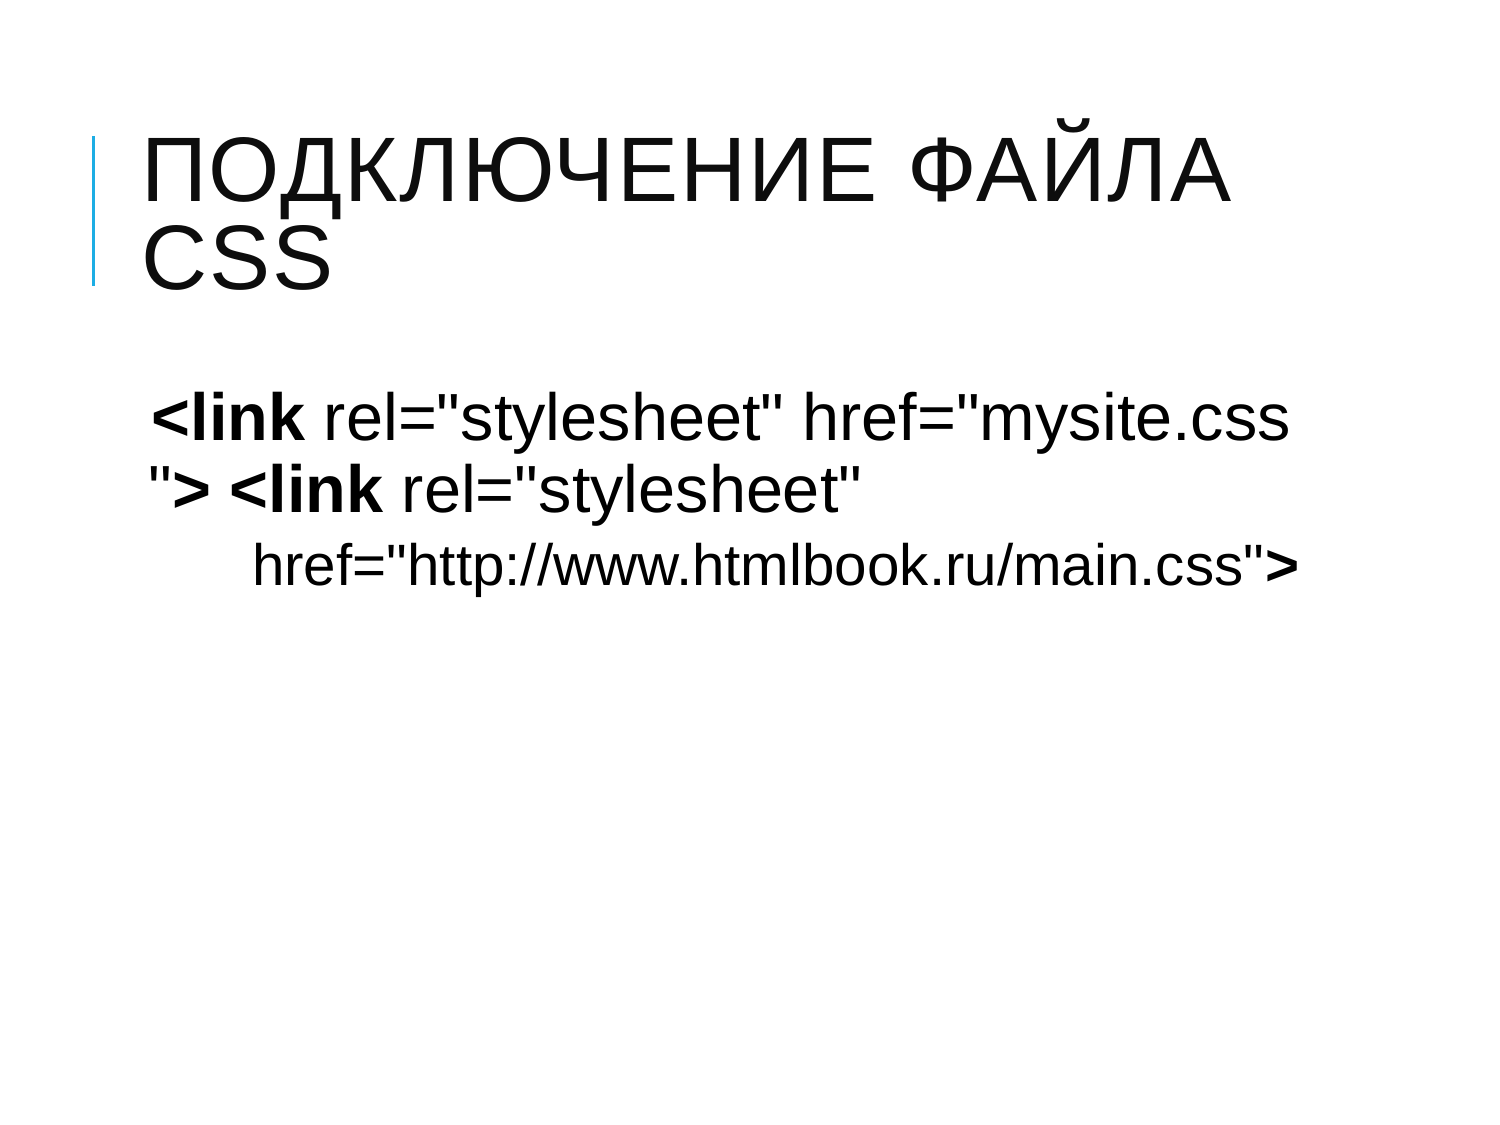

# Подключение файла CSS
<link rel="stylesheet" href="mysite.css"> <link rel="stylesheet"
      href="http://www.htmlbook.ru/main.css">